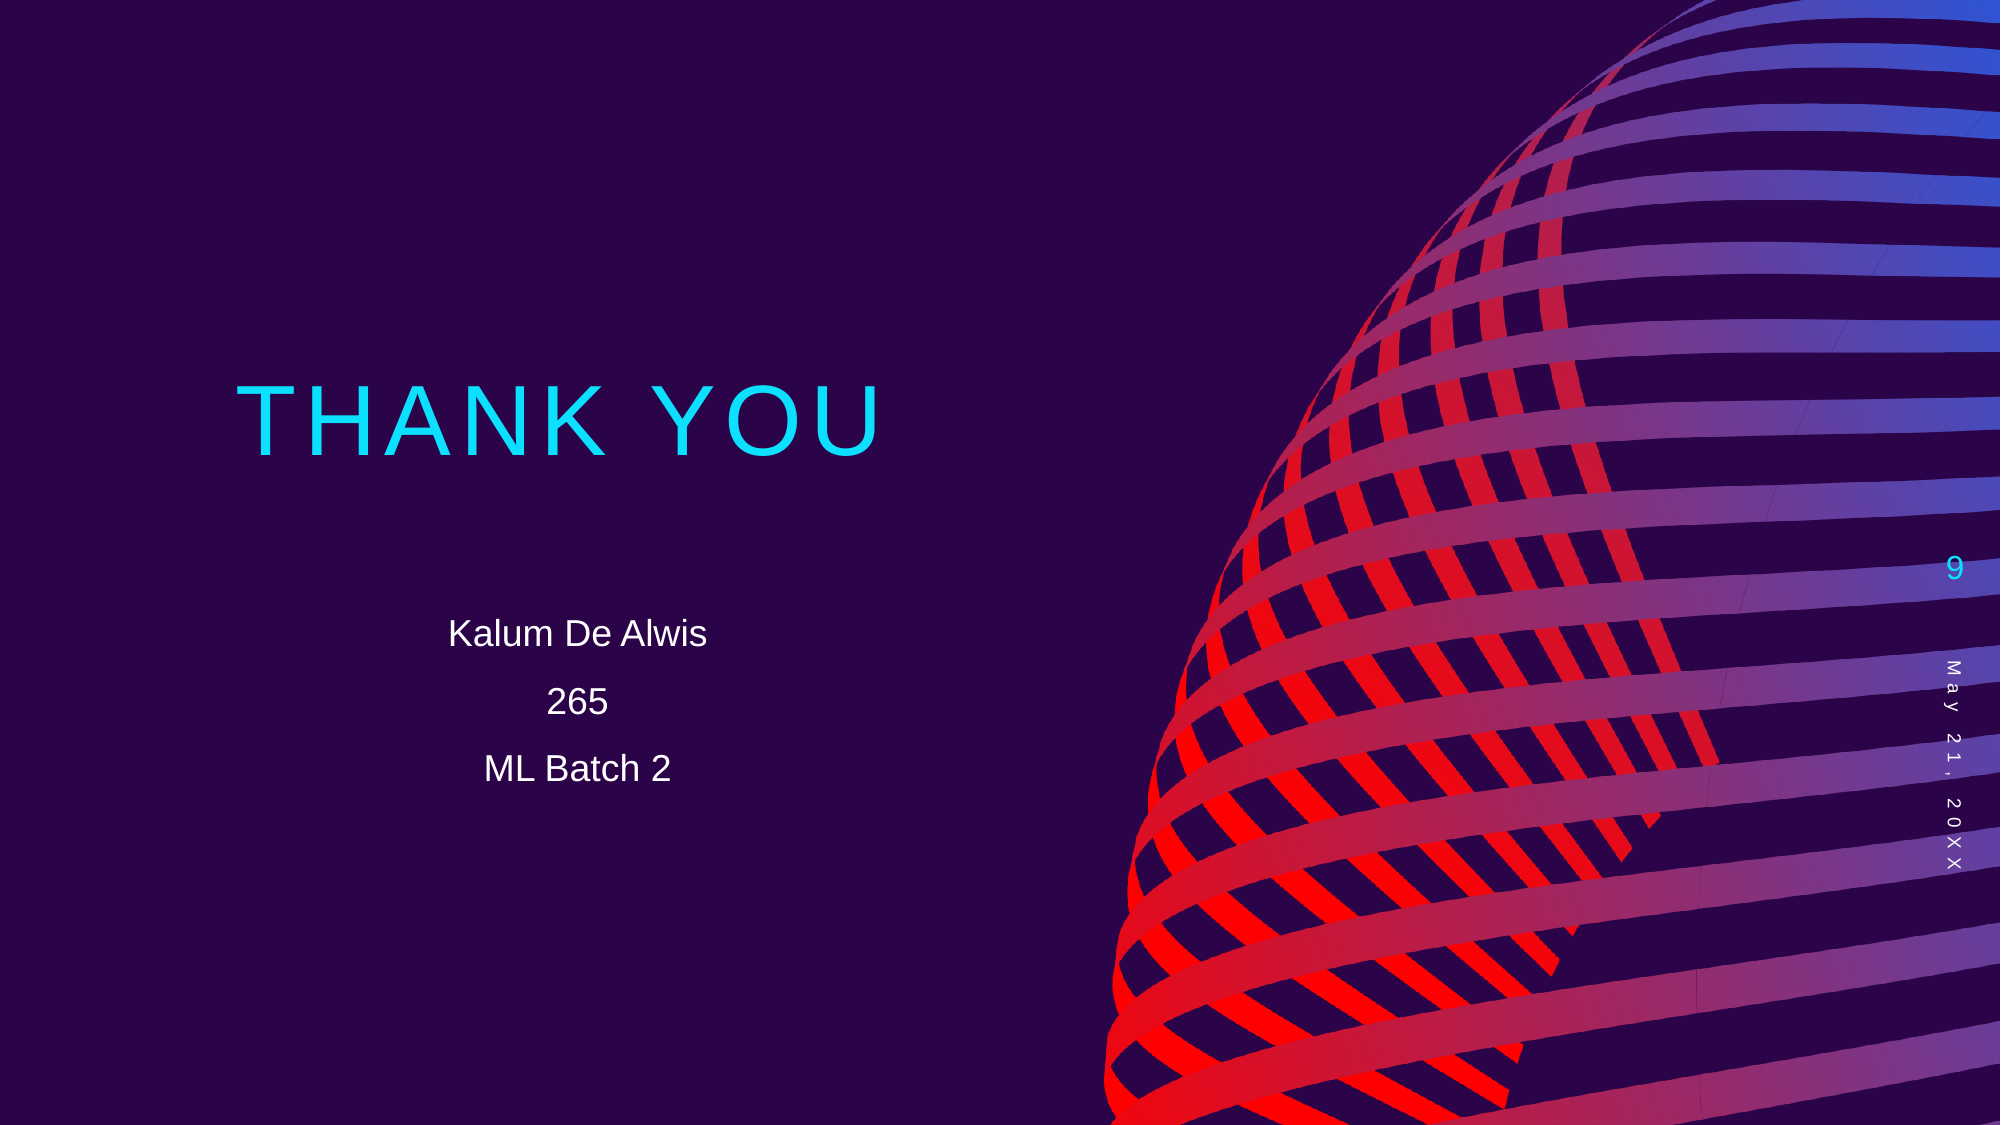

# Thank you
9
Kalum De Alwis
265
ML Batch 2
May 21, 20XX